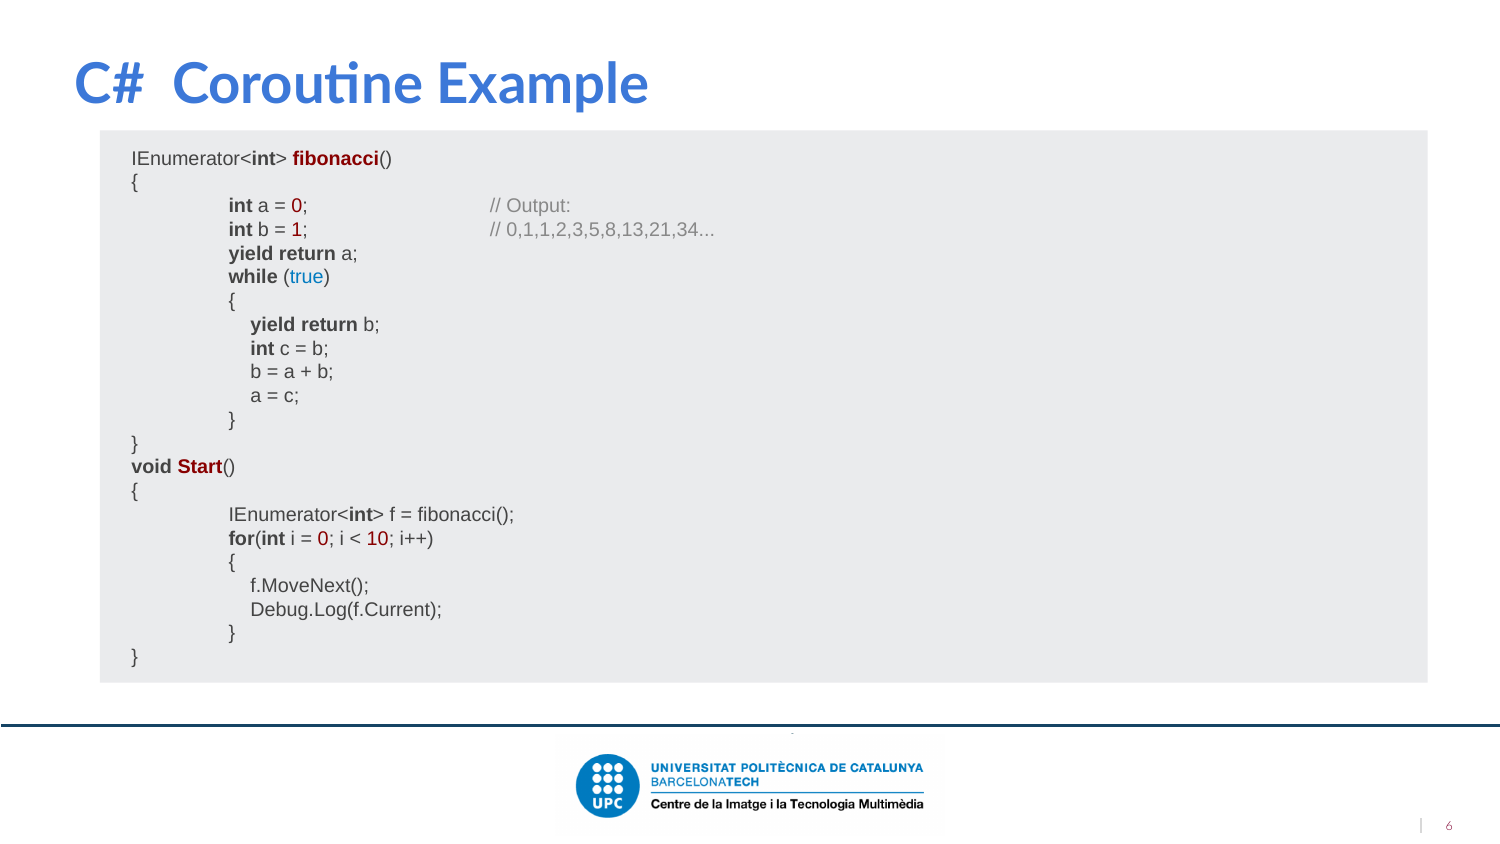

C#  Coroutine Example
   IEnumerator<int> fibonacci()
   {
       int a = 0;              	// Output:
       int b = 1;              	// 0,1,1,2,3,5,8,13,21,34...
       yield return a;
       while (true)
       {
           yield return b;
           int c = b;
           b = a + b;
           a = c;
       }
   }
   void Start()
   {
       IEnumerator<int> f = fibonacci();
       for(int i = 0; i < 10; i++)
       {
           f.MoveNext();
           Debug.Log(f.Current);
       }
   }